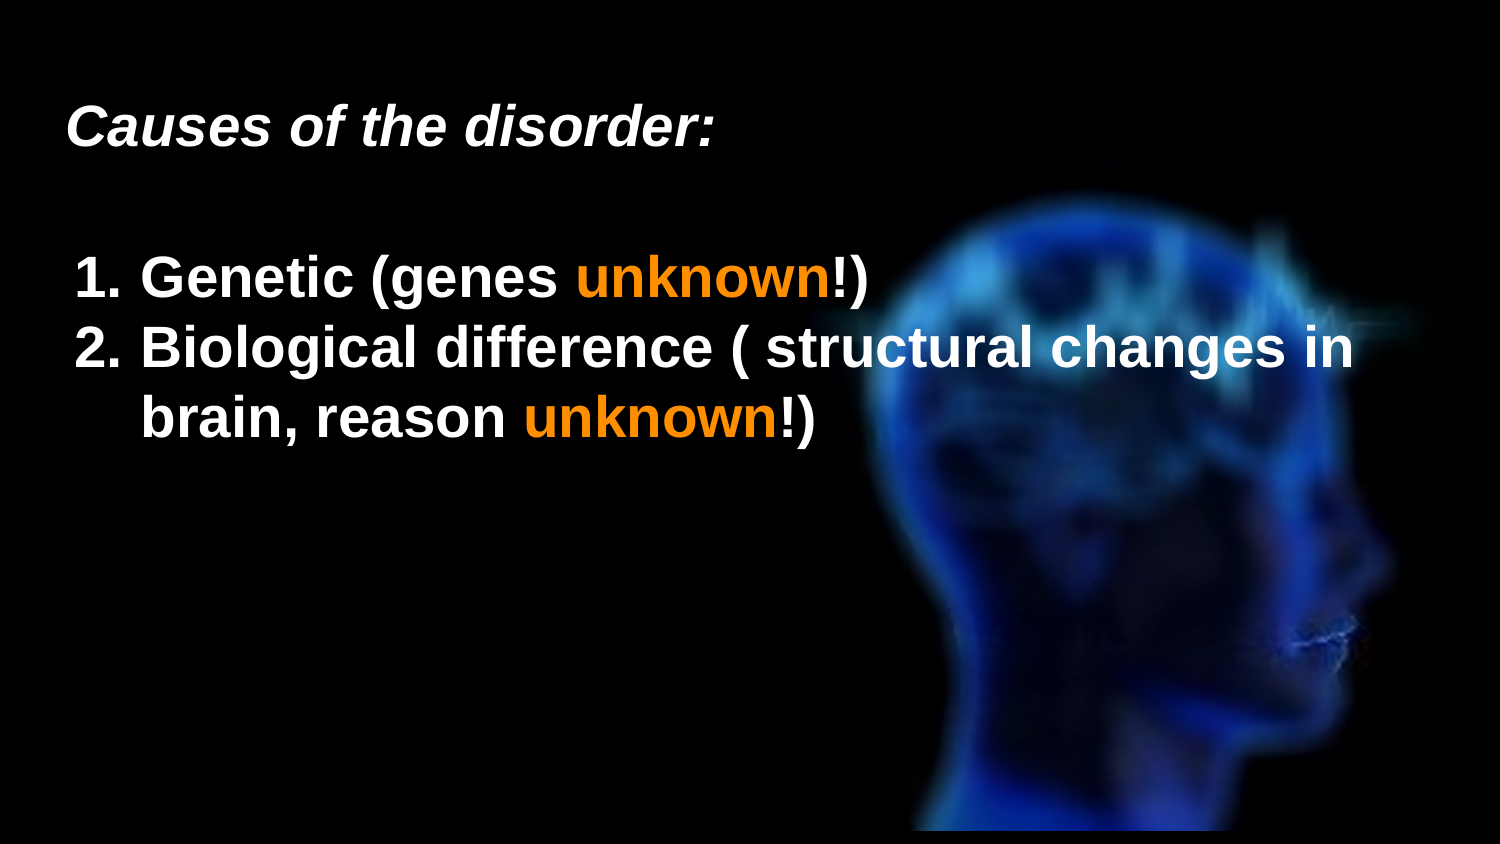

Causes of the disorder:

Genetic (genes unknown!)
Biological difference ( structural changes in brain, reason unknown!)